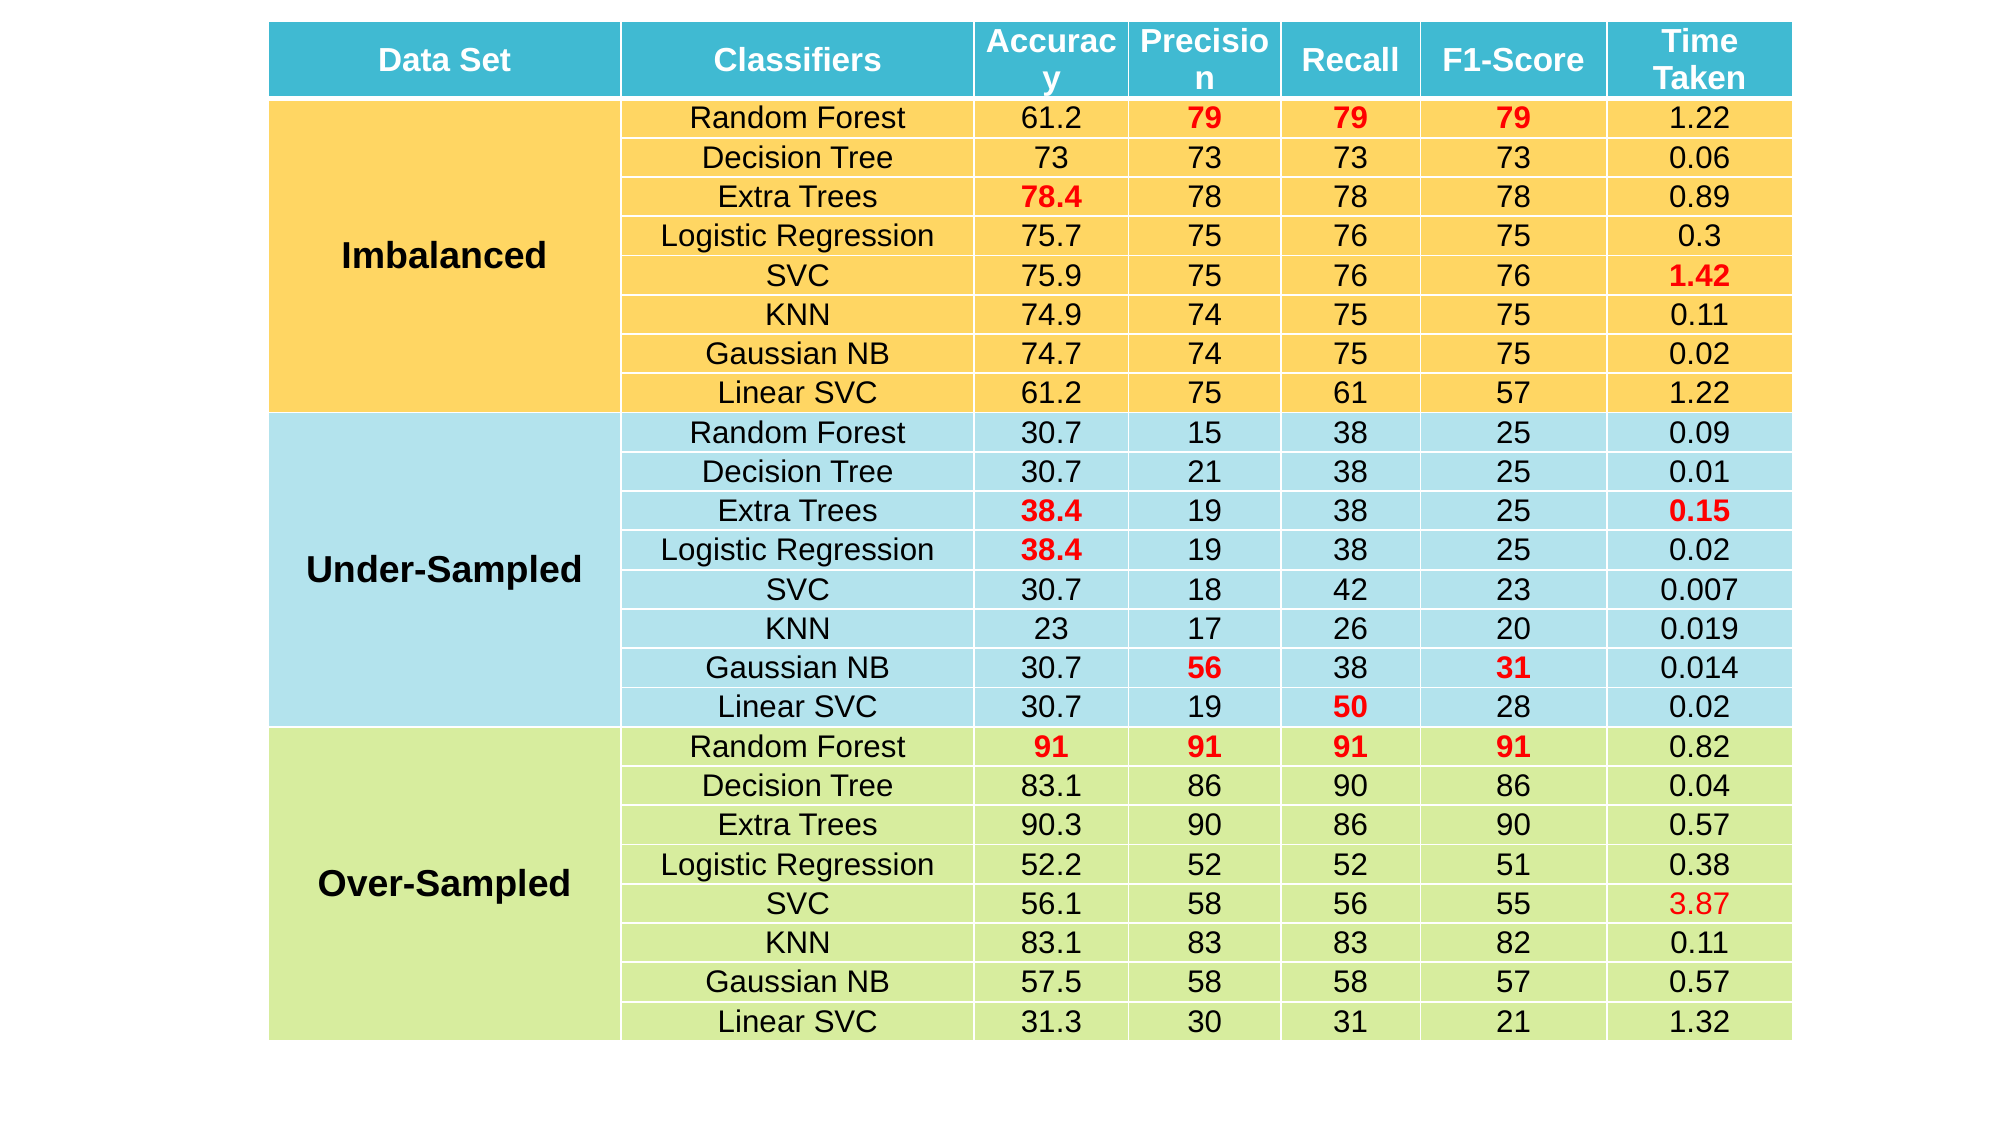

| Data Set | Classifiers | Accuracy | Precision | Recall | F1-Score | Time Taken |
| --- | --- | --- | --- | --- | --- | --- |
| Imbalanced | Random Forest | 61.2 | 79 | 79 | 79 | 1.22 |
|  | Decision Tree | 73 | 73 | 73 | 73 | 0.06 |
|  | Extra Trees | 78.4 | 78 | 78 | 78 | 0.89 |
|  | Logistic Regression | 75.7 | 75 | 76 | 75 | 0.3 |
|  | SVC | 75.9 | 75 | 76 | 76 | 1.42 |
|  | KNN | 74.9 | 74 | 75 | 75 | 0.11 |
|  | Gaussian NB | 74.7 | 74 | 75 | 75 | 0.02 |
|  | Linear SVC | 61.2 | 75 | 61 | 57 | 1.22 |
| Under-Sampled | Random Forest | 30.7 | 15 | 38 | 25 | 0.09 |
|  | Decision Tree | 30.7 | 21 | 38 | 25 | 0.01 |
|  | Extra Trees | 38.4 | 19 | 38 | 25 | 0.15 |
|  | Logistic Regression | 38.4 | 19 | 38 | 25 | 0.02 |
|  | SVC | 30.7 | 18 | 42 | 23 | 0.007 |
|  | KNN | 23 | 17 | 26 | 20 | 0.019 |
|  | Gaussian NB | 30.7 | 56 | 38 | 31 | 0.014 |
|  | Linear SVC | 30.7 | 19 | 50 | 28 | 0.02 |
| Over-Sampled | Random Forest | 91 | 91 | 91 | 91 | 0.82 |
|  | Decision Tree | 83.1 | 86 | 90 | 86 | 0.04 |
|  | Extra Trees | 90.3 | 90 | 86 | 90 | 0.57 |
|  | Logistic Regression | 52.2 | 52 | 52 | 51 | 0.38 |
|  | SVC | 56.1 | 58 | 56 | 55 | 3.87 |
|  | KNN | 83.1 | 83 | 83 | 82 | 0.11 |
|  | Gaussian NB | 57.5 | 58 | 58 | 57 | 0.57 |
|  | Linear SVC | 31.3 | 30 | 31 | 21 | 1.32 |
67